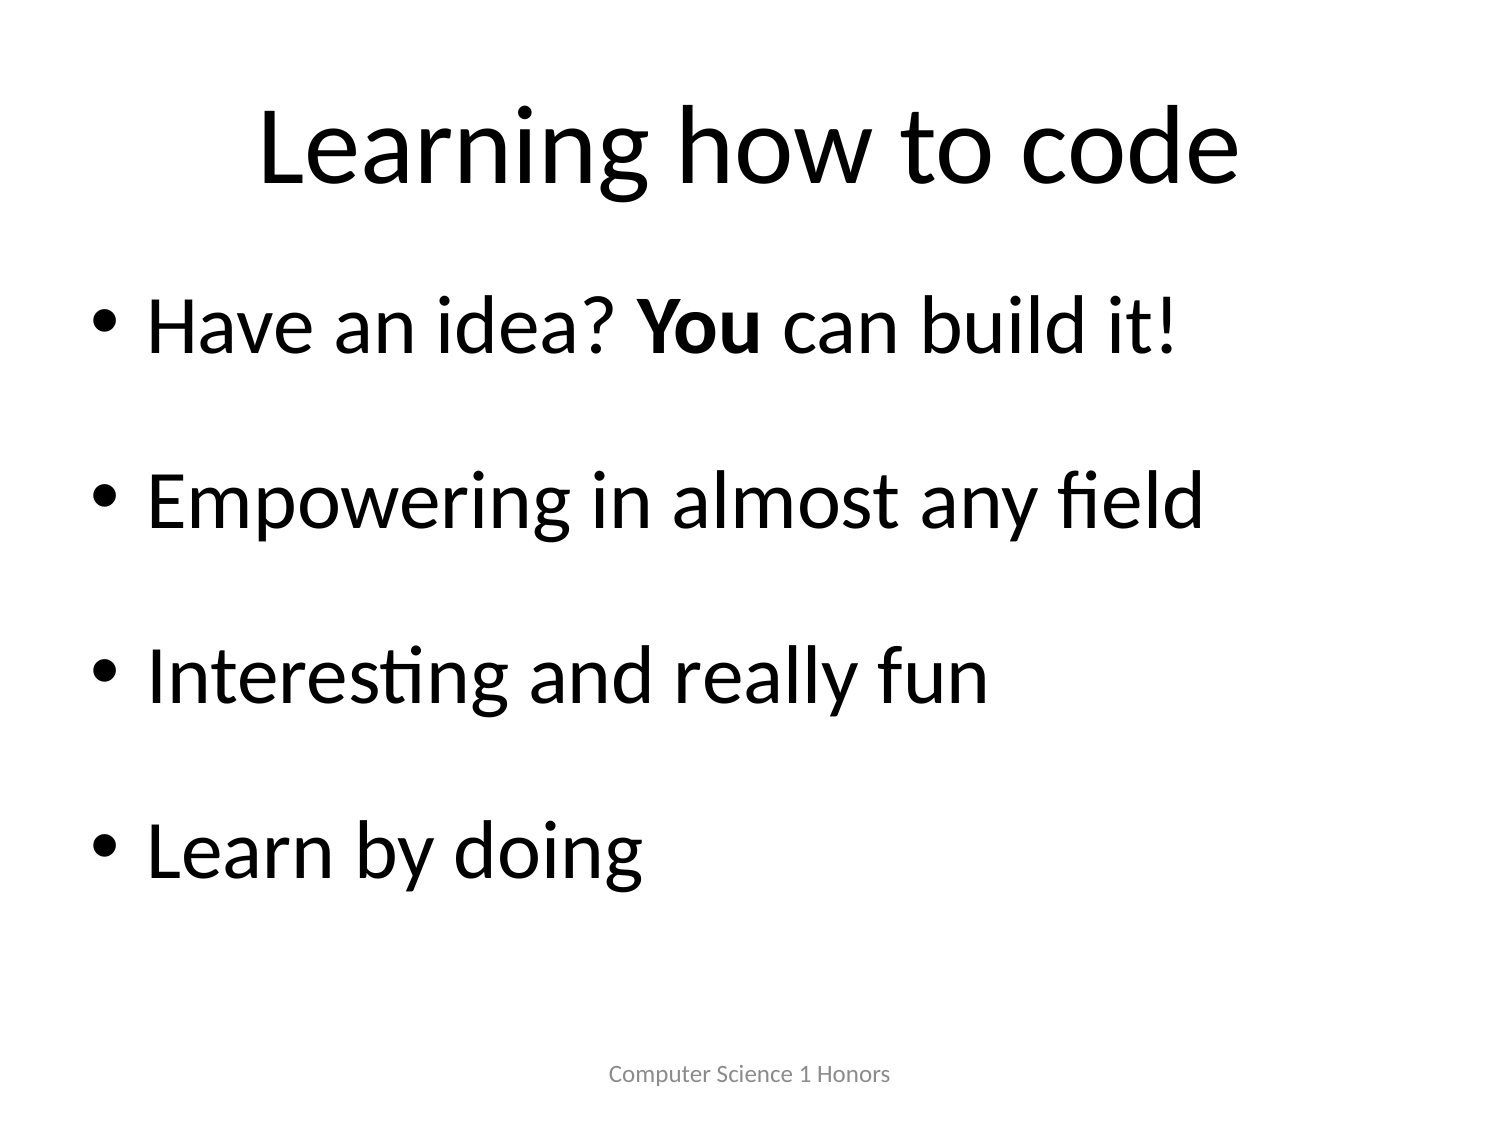

# Learning how to code
Have an idea? You can build it!

Empowering in almost any field

Interesting and really fun

Learn by doing
Computer Science 1 Honors